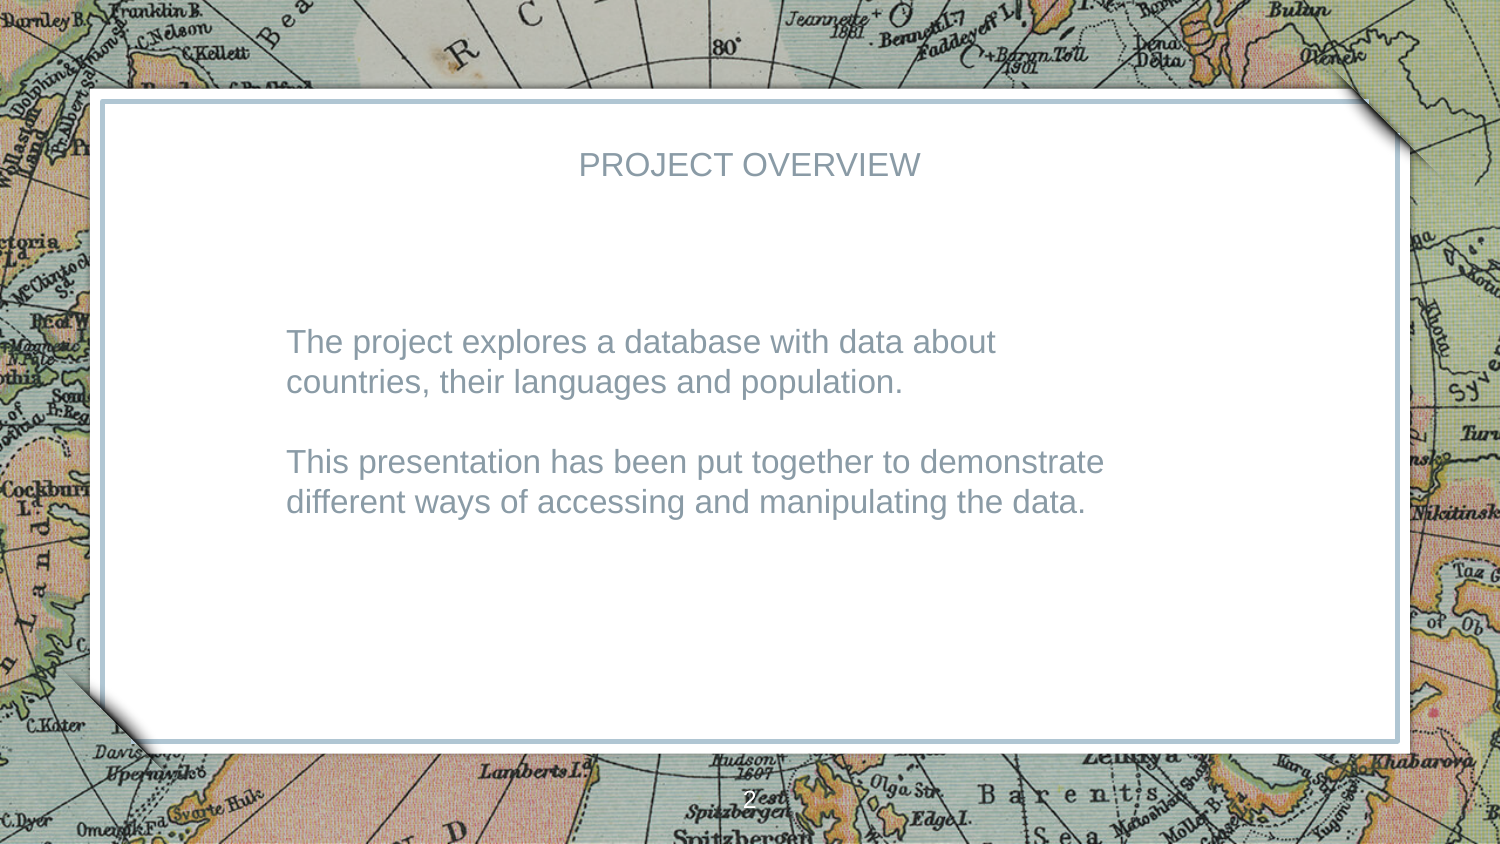

PROJECT OVERVIEW
The project explores a database with data about countries, their languages and population.

This presentation has been put together to demonstrate different ways of accessing and manipulating the data.

2